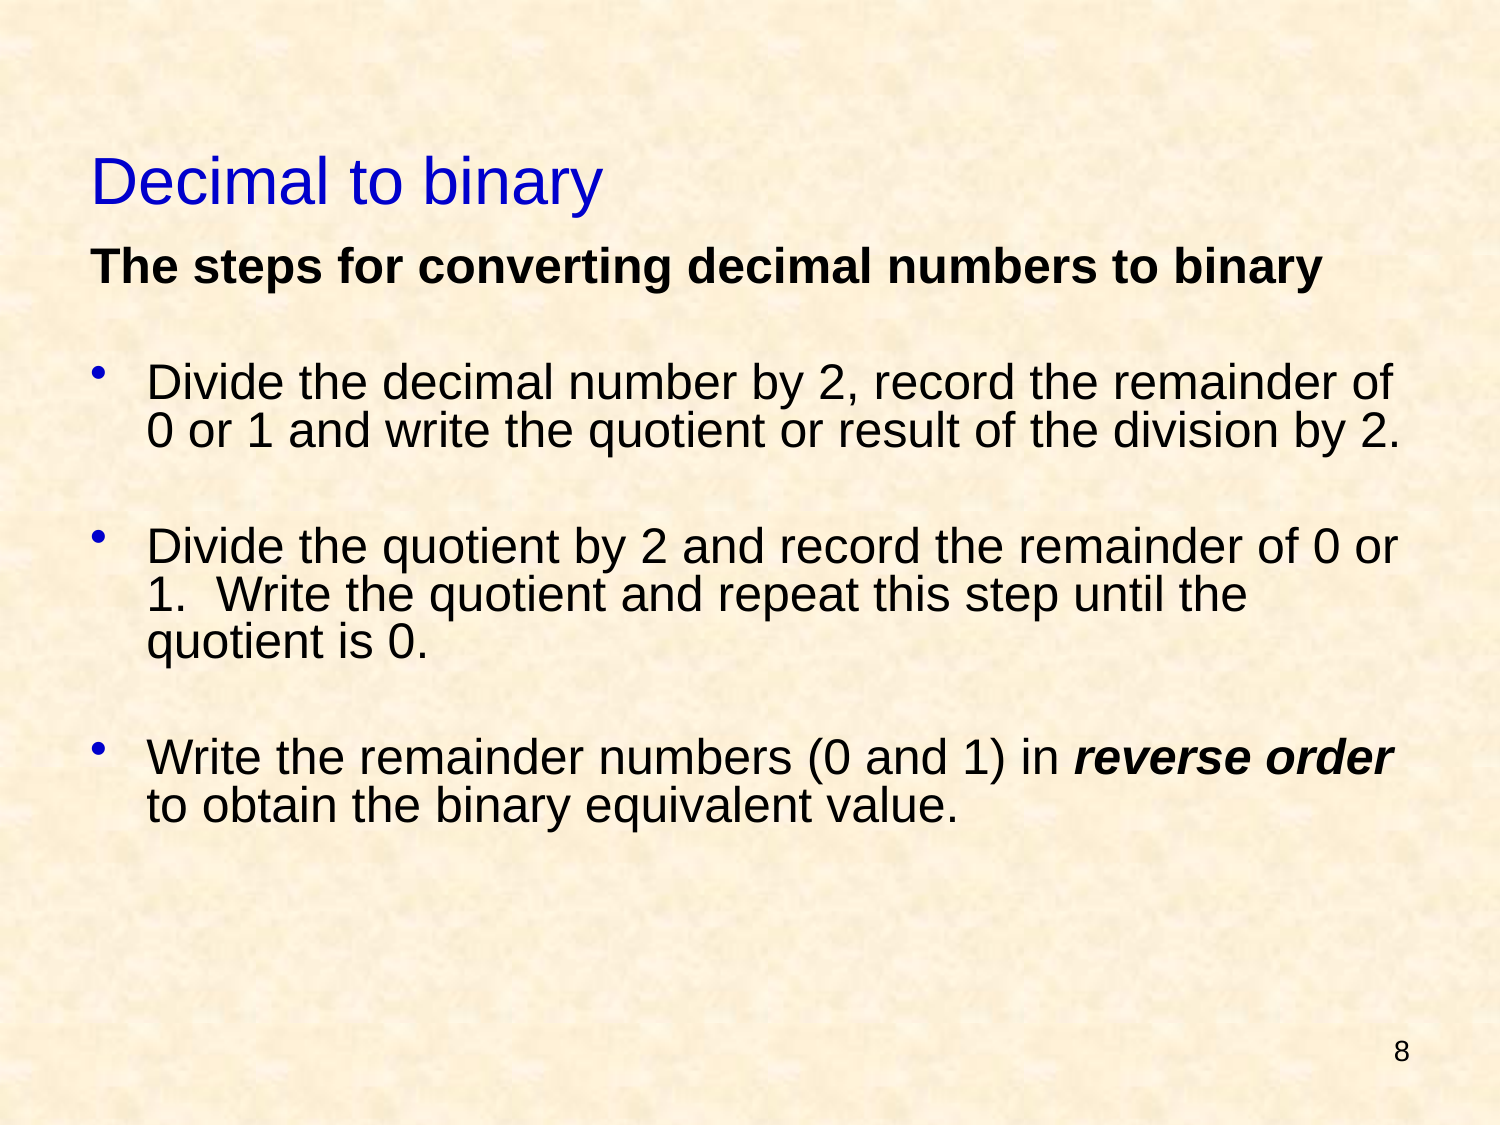

# Decimal to binary
The steps for converting decimal numbers to binary

Divide the decimal number by 2, record the remainder of 0 or 1 and write the quotient or result of the division by 2.

Divide the quotient by 2 and record the remainder of 0 or 1.  Write the quotient and repeat this step until the quotient is 0.

Write the remainder numbers (0 and 1) in reverse order to obtain the binary equivalent value.
8